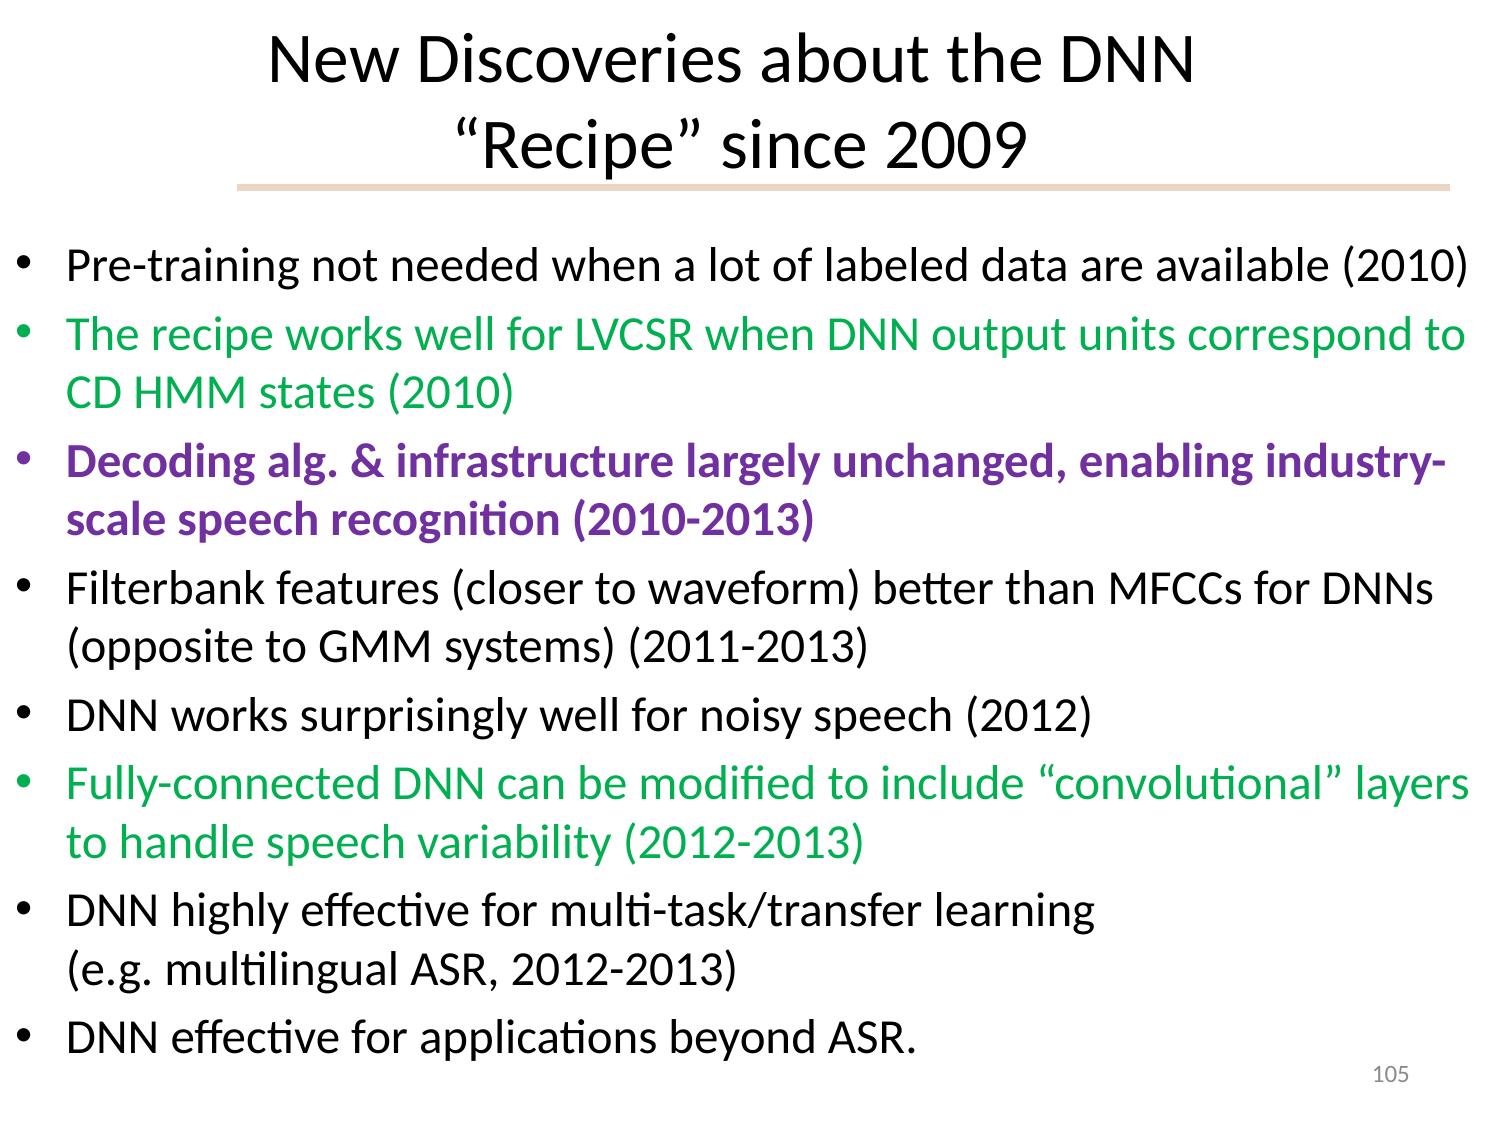

# New Discoveries about the DNN “Recipe” since 2009
Pre-training not needed when a lot of labeled data are available (2010)
The recipe works well for LVCSR when DNN output units correspond to CD HMM states (2010)
Decoding alg. & infrastructure largely unchanged, enabling industry-scale speech recognition (2010-2013)
Filterbank features (closer to waveform) better than MFCCs for DNNs (opposite to GMM systems) (2011-2013)
DNN works surprisingly well for noisy speech (2012)
Fully-connected DNN can be modified to include “convolutional” layers to handle speech variability (2012-2013)
DNN highly effective for multi-task/transfer learning
(e.g. multilingual ASR, 2012-2013)
DNN effective for applications beyond ASR.

105